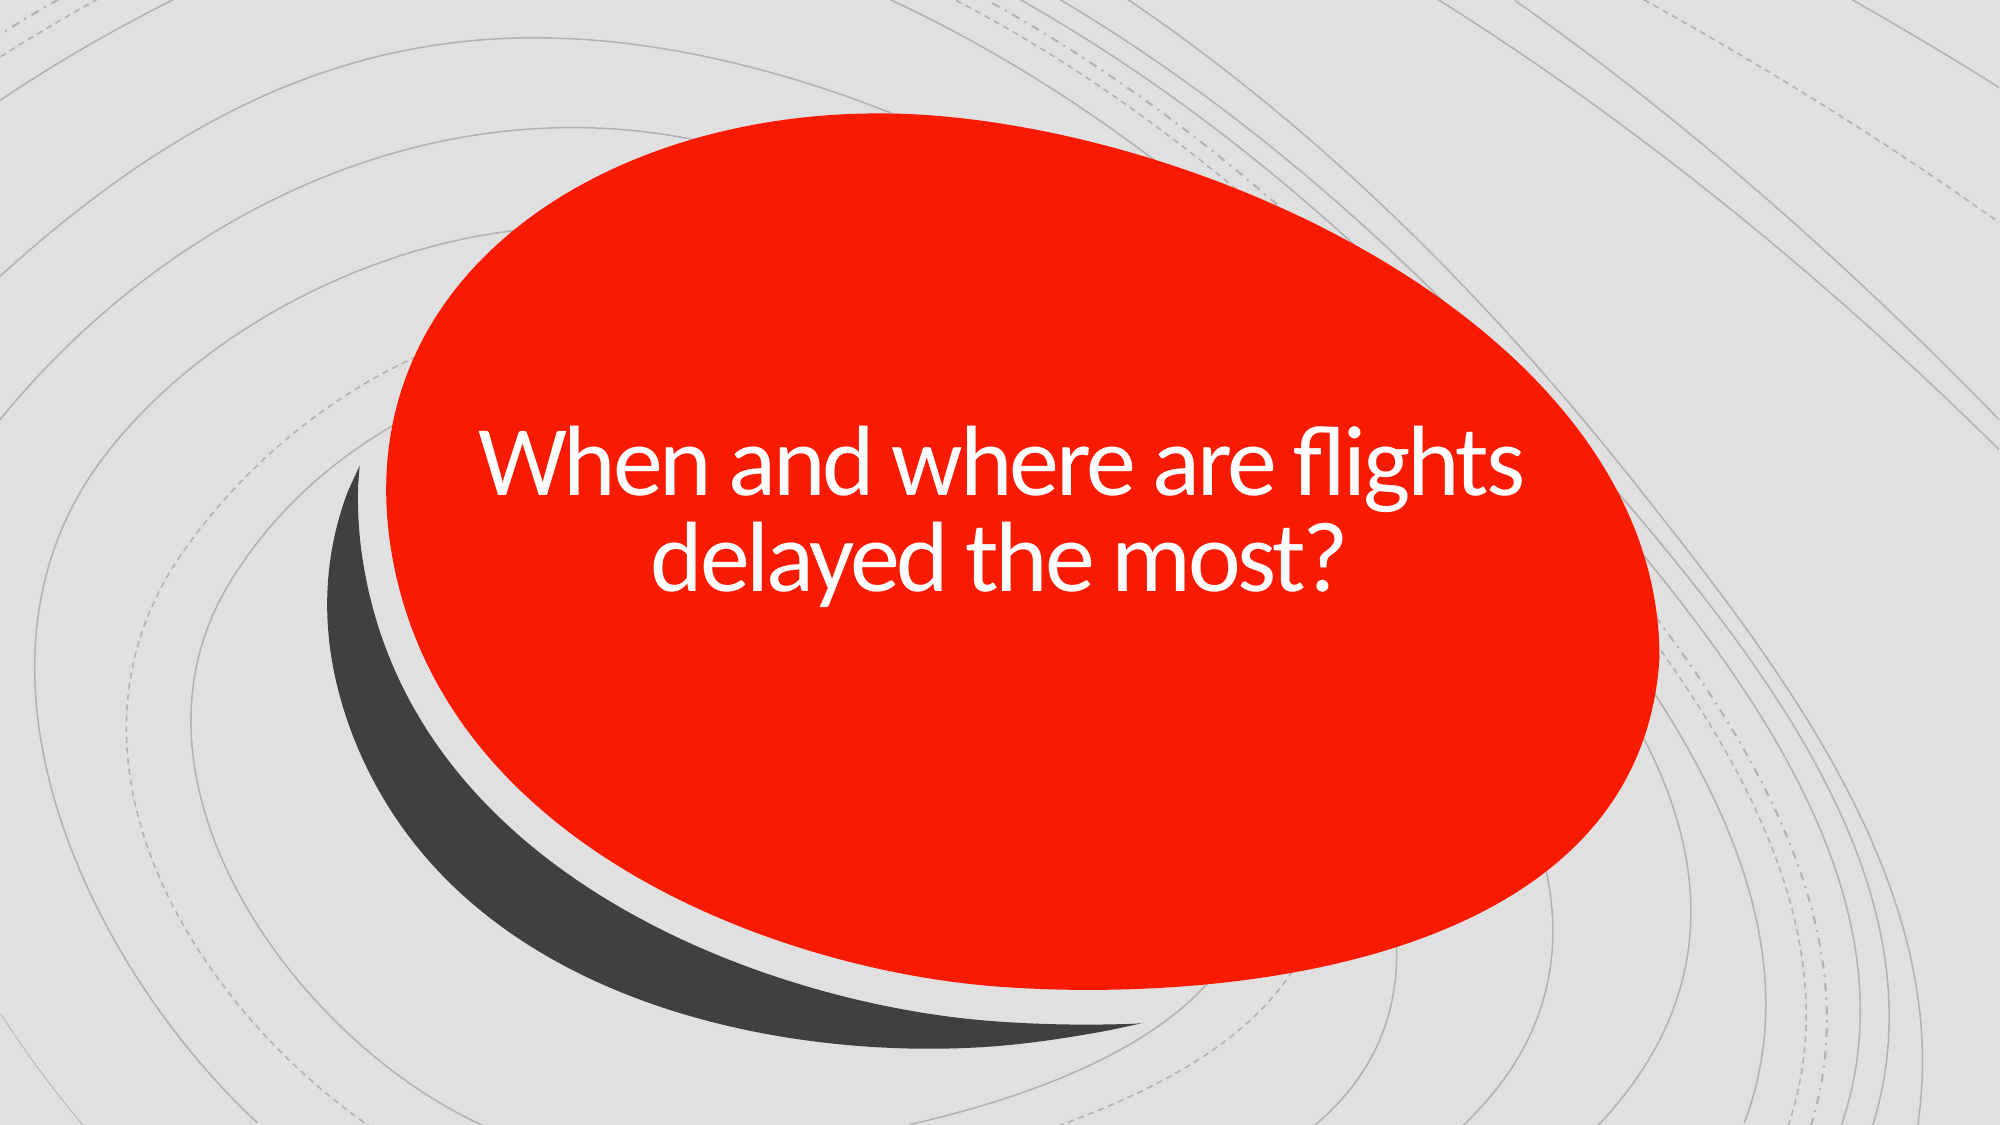

# When and where are flights delayed the most?